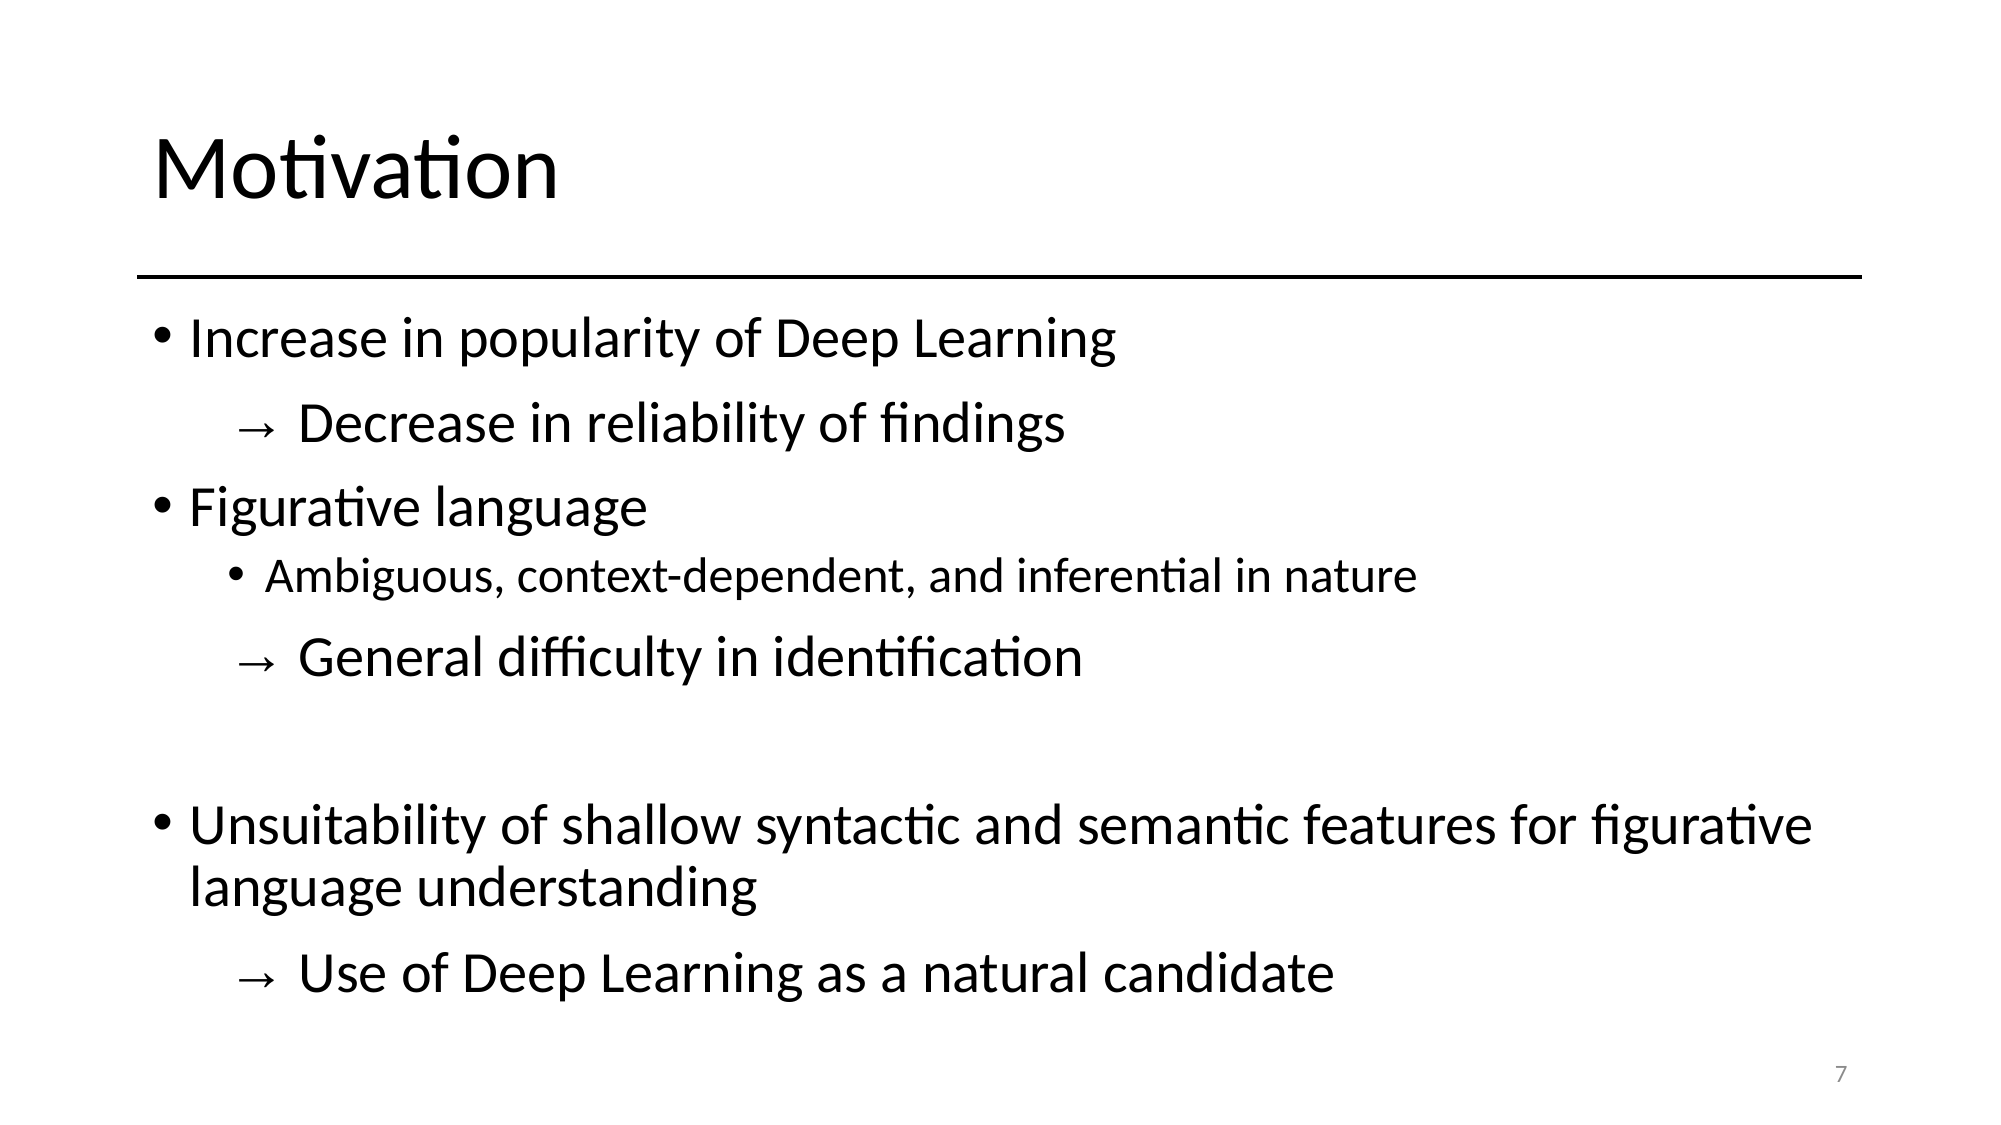

# Motivation
Increase in popularity of Deep Learning
 Decrease in reliability of findings
Figurative language
Ambiguous, context-dependent, and inferential in nature
 General difficulty in identification

Unsuitability of shallow syntactic and semantic features for figurative language understanding
 Use of Deep Learning as a natural candidate

7